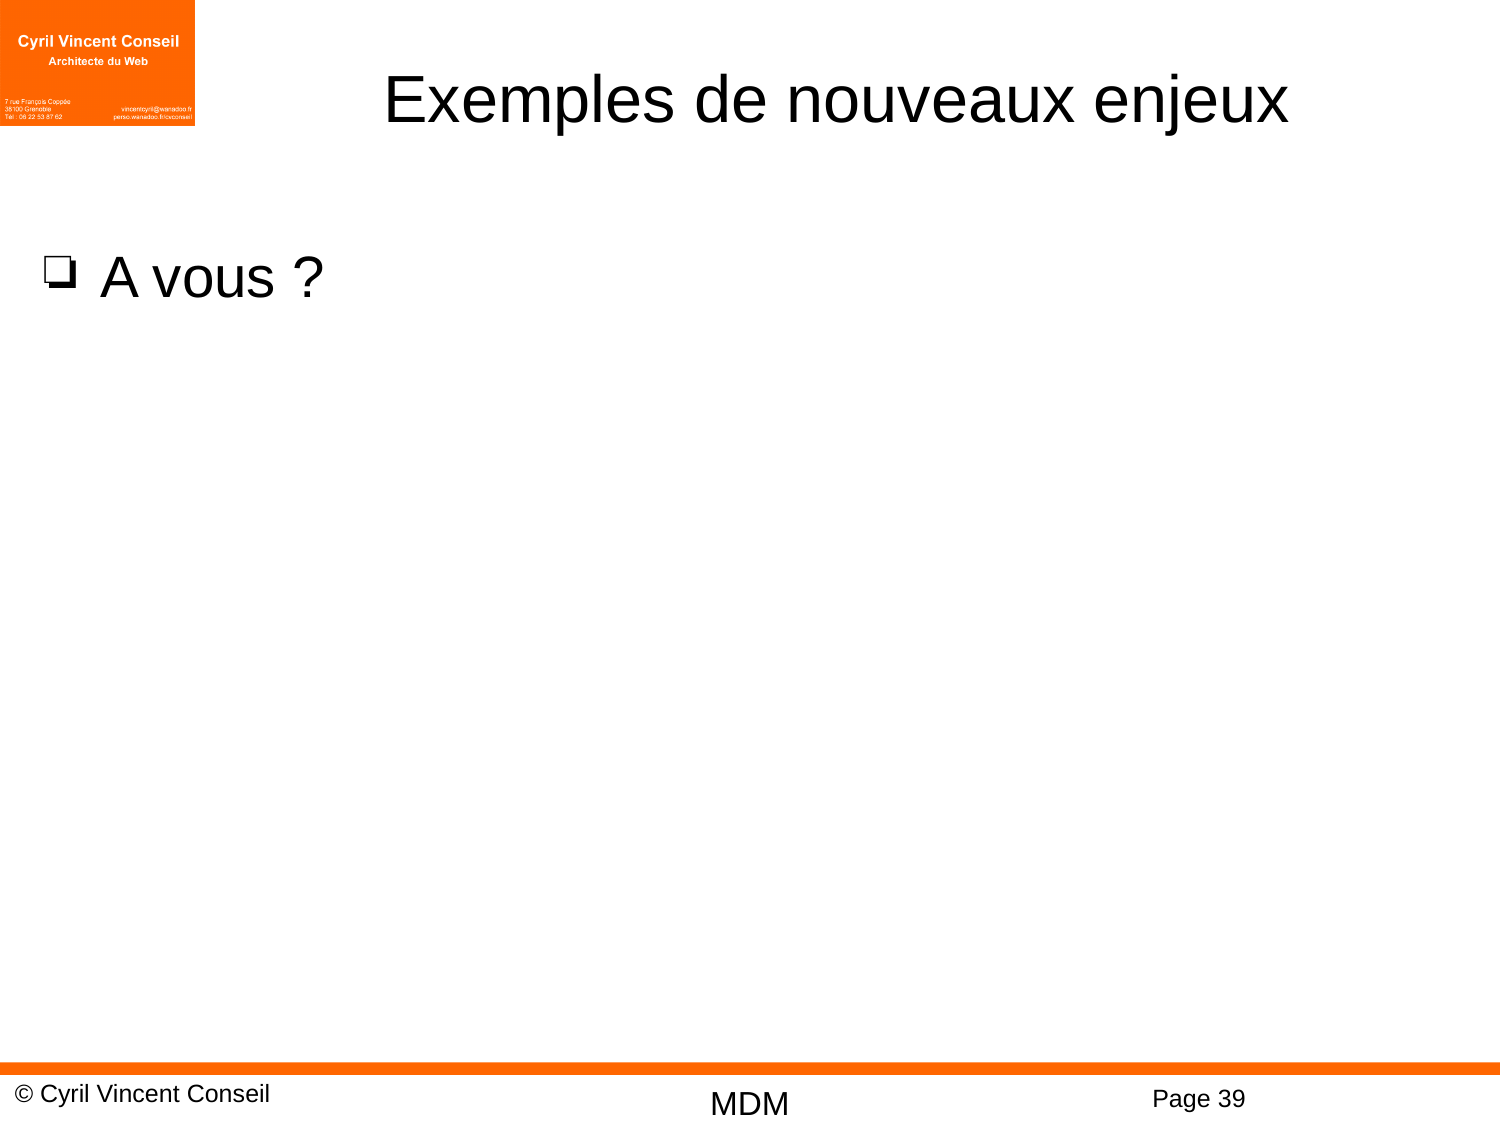

# Exemples de nouveaux enjeux
A vous ?